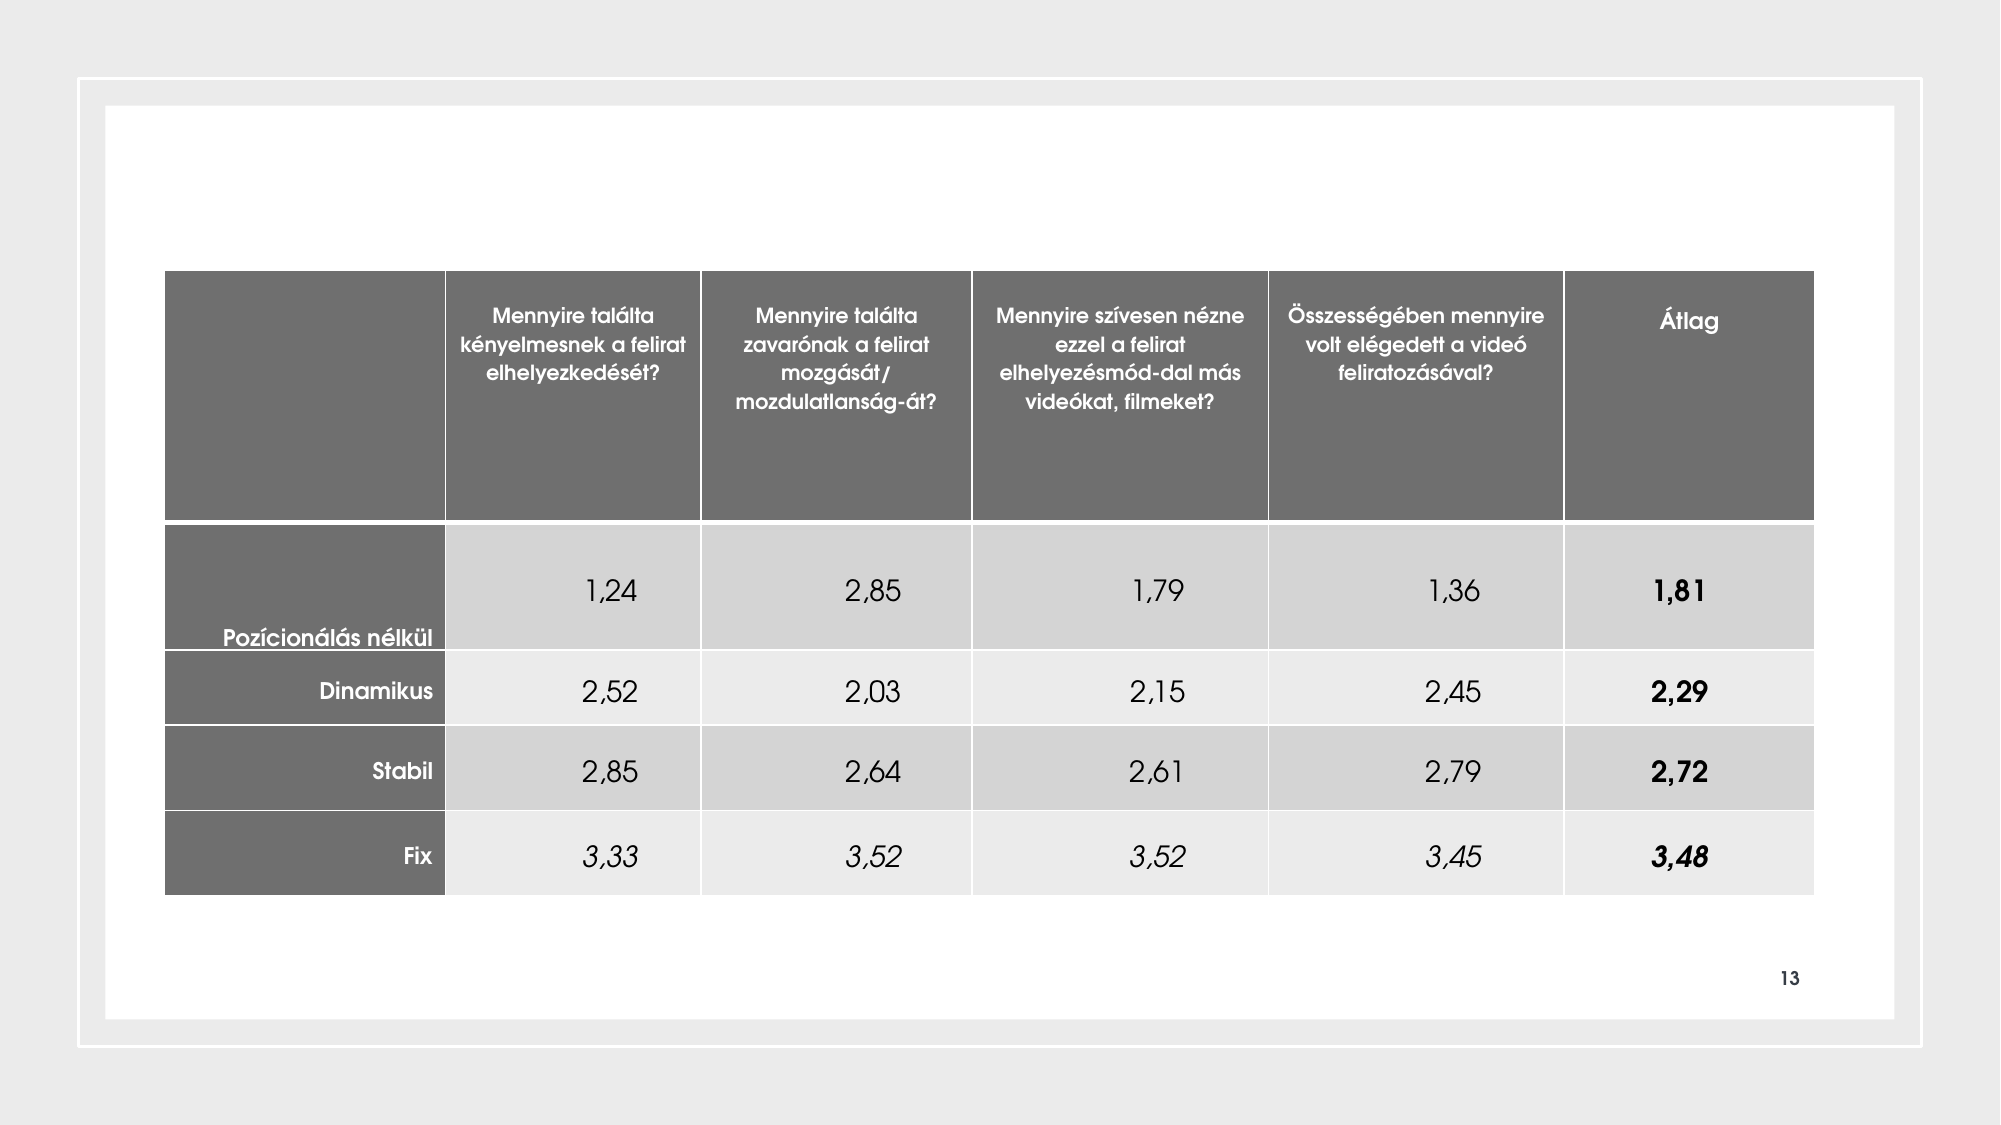

|  | Mennyire találta kényelmesnek a felirat elhelyezkedését? | Mennyire találta zavarónak a felirat mozgását/ mozdulatlanság-át? | Mennyire szívesen nézne ezzel a felirat elhelyezésmód-dal más videókat, filmeket? | Összességében mennyire volt elégedett a videó feliratozásával? | Átlag |
| --- | --- | --- | --- | --- | --- |
| Pozícionálás nélkül | 1,24 | 2,85 | 1,79 | 1,36 | 1,81 |
| Dinamikus | 2,52 | 2,03 | 2,15 | 2,45 | 2,29 |
| Stabil | 2,85 | 2,64 | 2,61 | 2,79 | 2,72 |
| Fix | 3,33 | 3,52 | 3,52 | 3,45 | 3,48 |
13